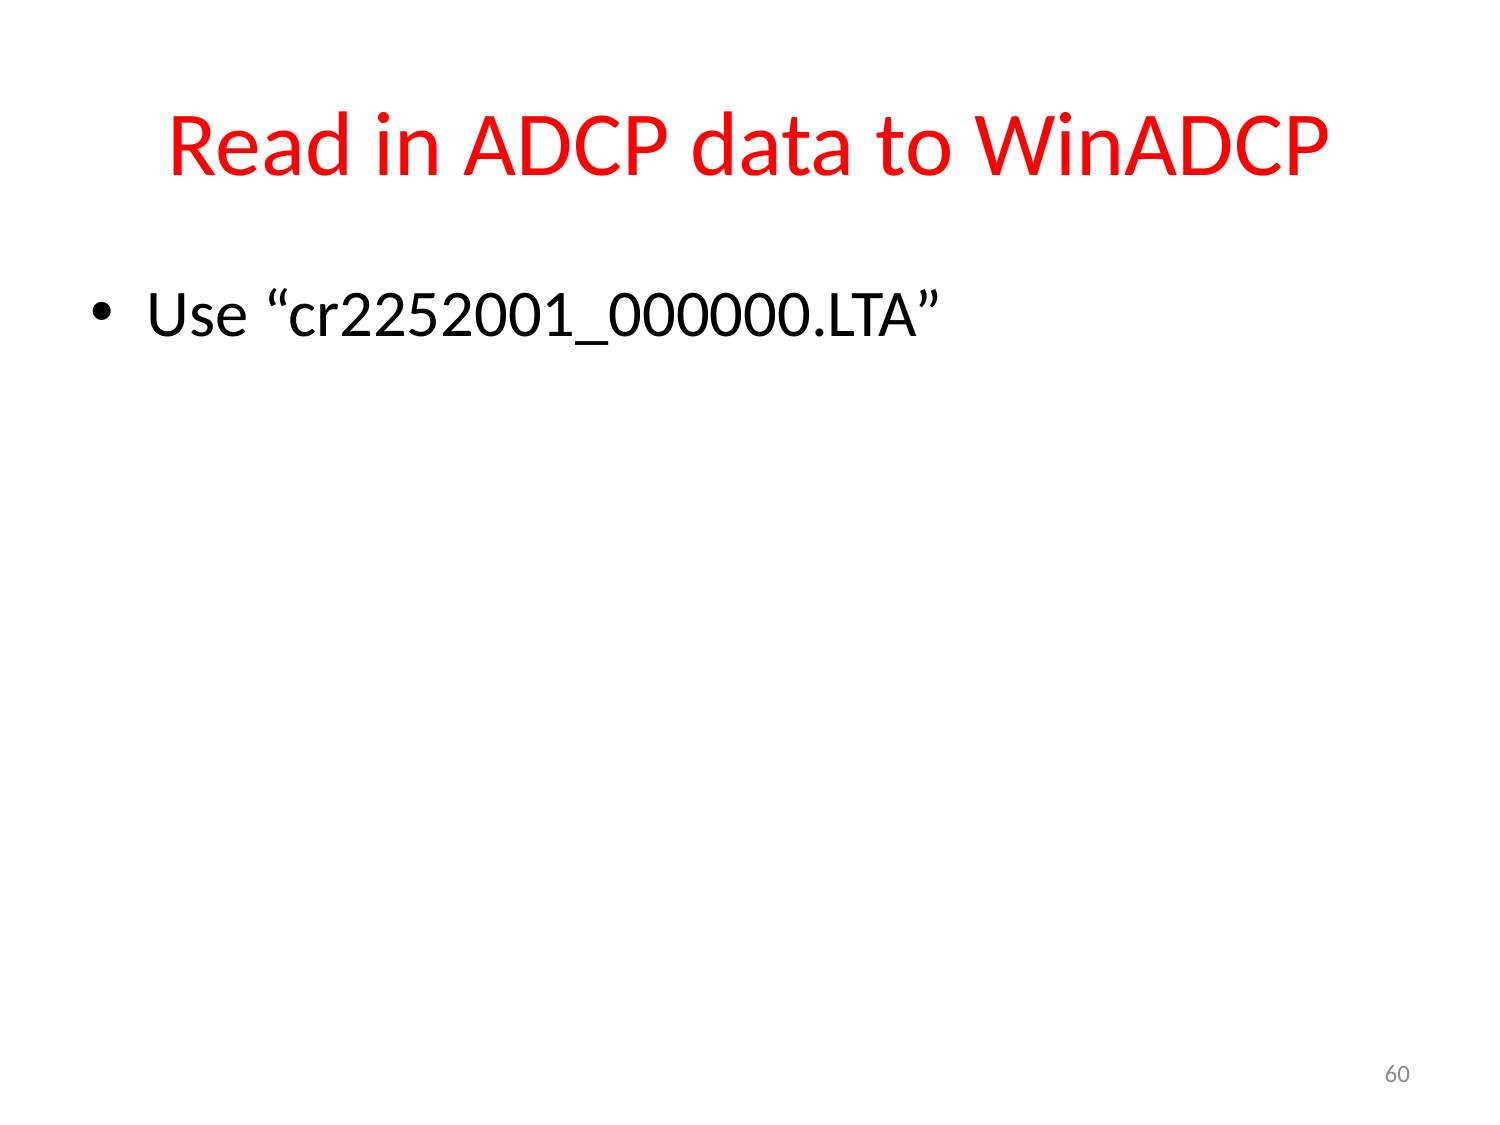

# Read in ADCP data to WinADCP
Use “cr2252001_000000.LTA”
60